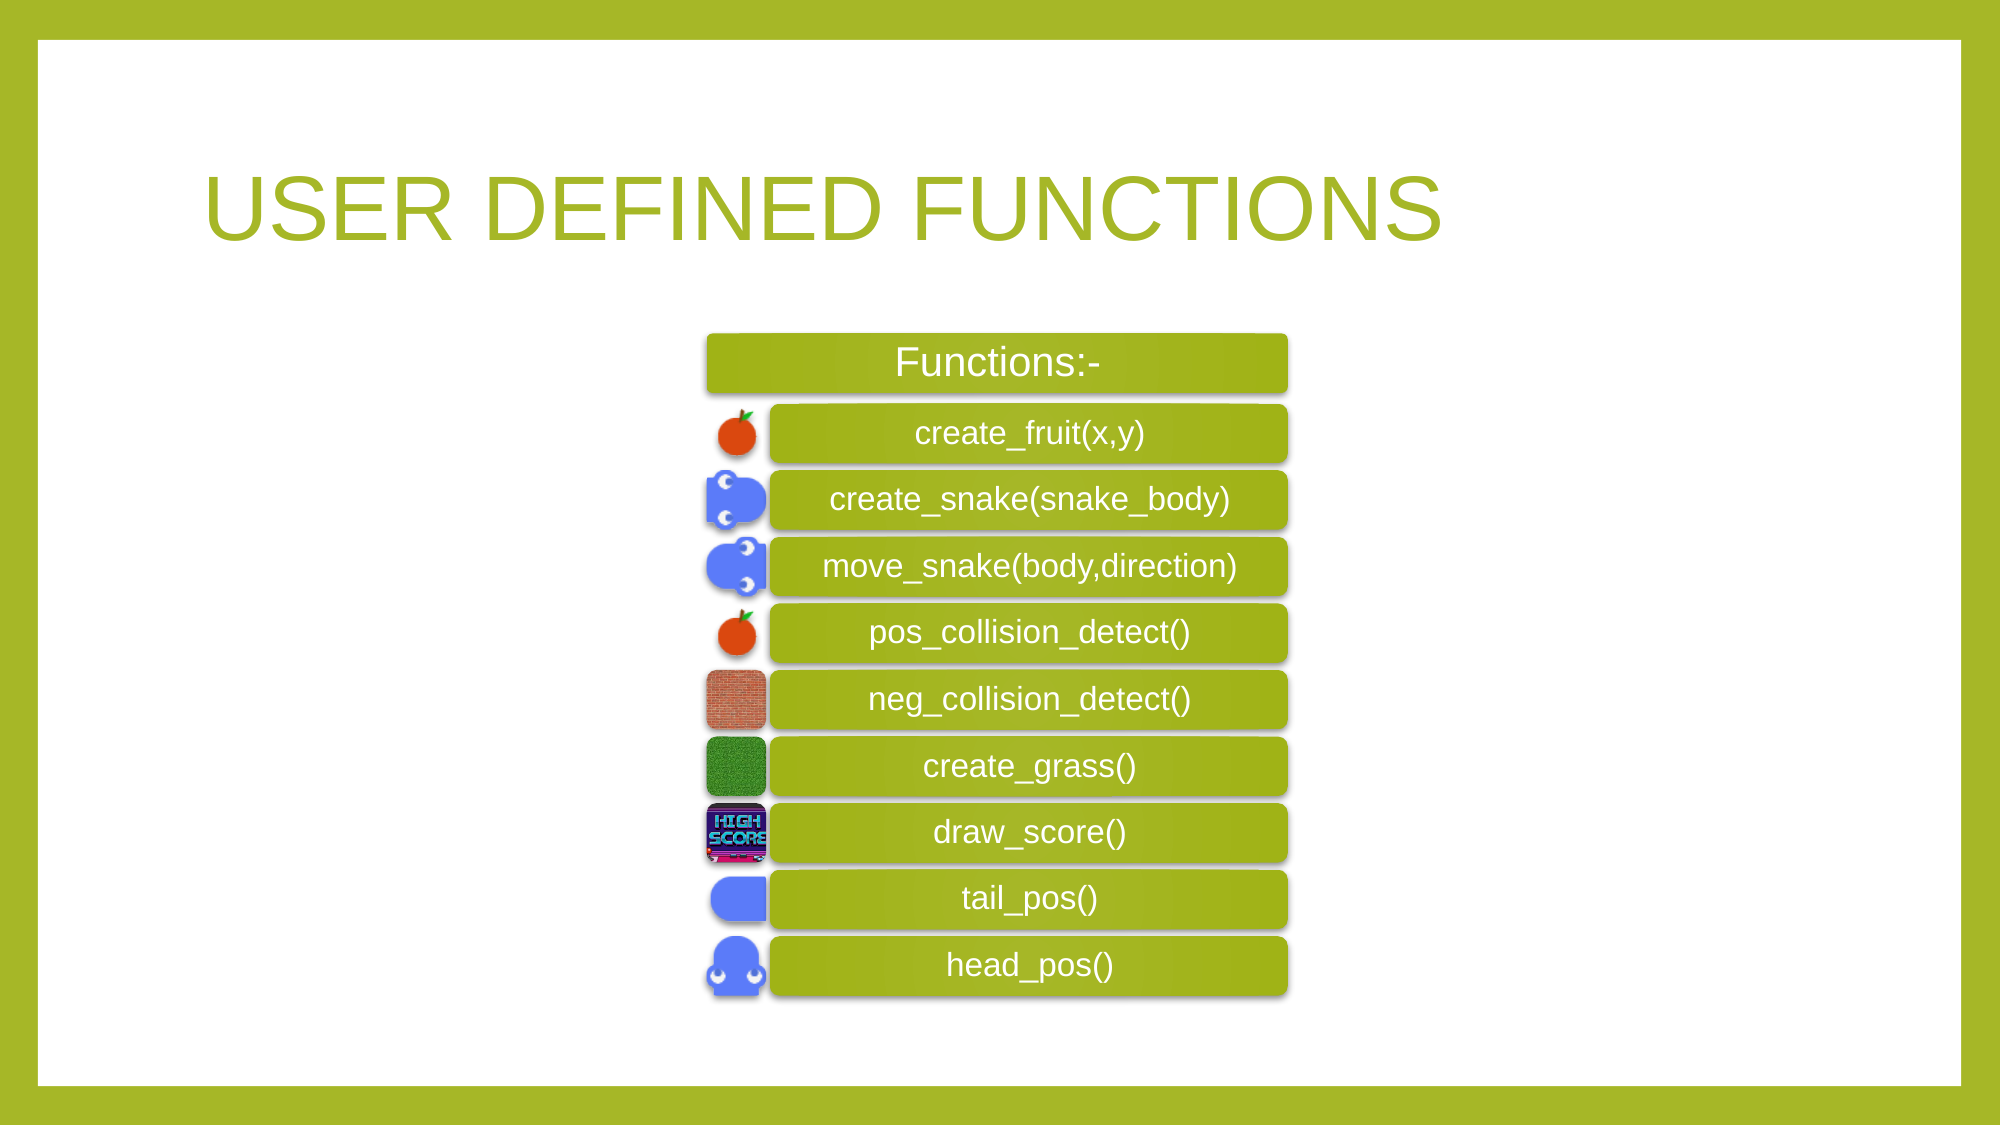

# USER DEFINED FUNCTIONS
Functions:-
create_fruit(x,y)
create_snake(snake_body)
move_snake(body,direction)
pos_collision_detect()
neg_collision_detect()
create_grass()
draw_score()
tail_pos()
head_pos()